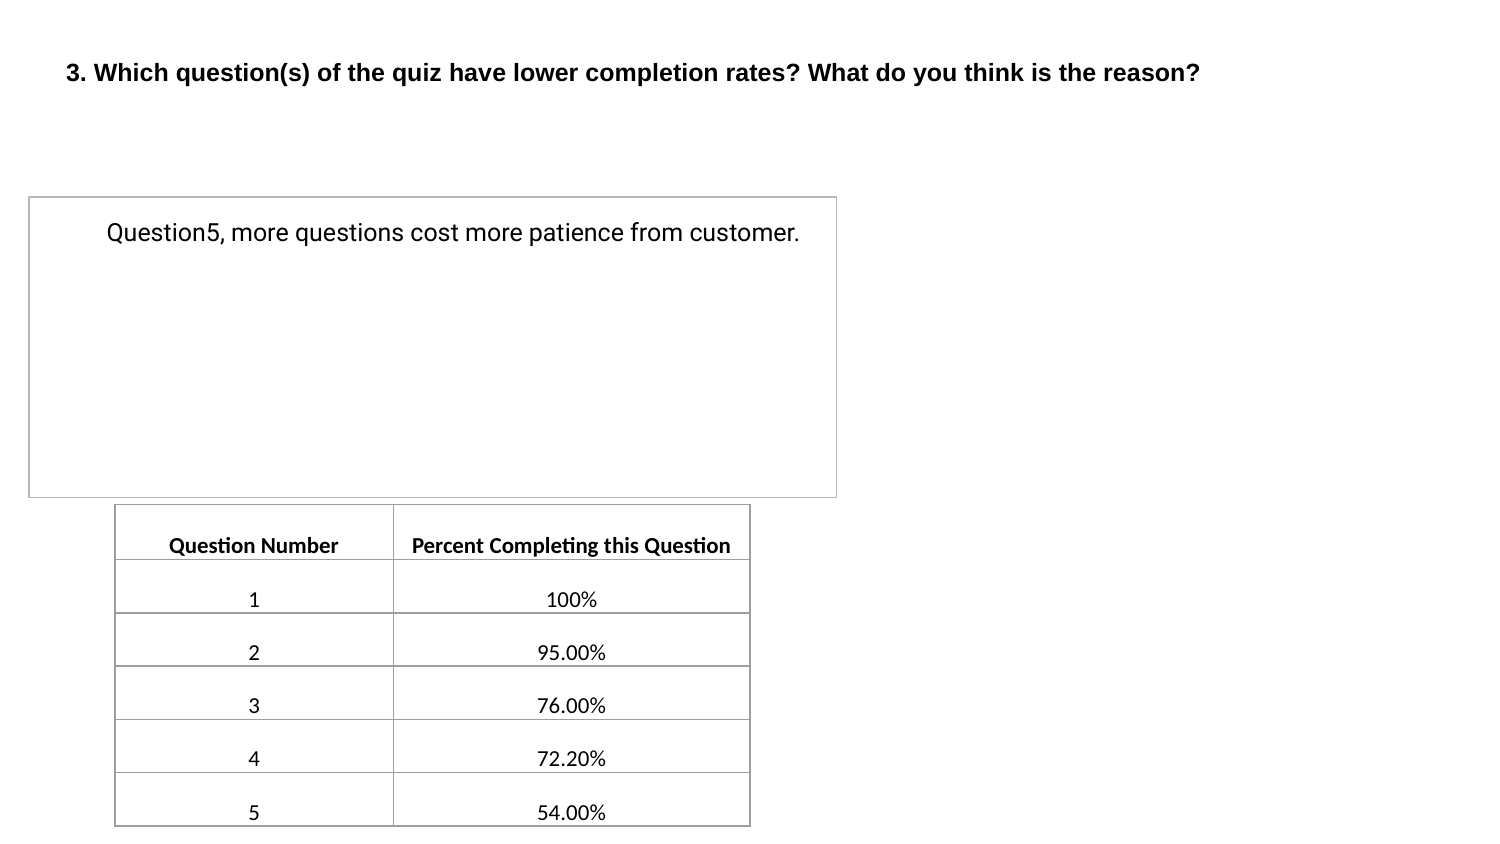

3. Which question(s) of the quiz have lower completion rates? What do you think is the reason?
          Question5, more questions cost more patience from customer.
| Question Number | Percent Completing this Question |
| --- | --- |
| 1 | 100% |
| 2 | 95.00% |
| 3 | 76.00% |
| 4 | 72.20% |
| 5 | 54.00% |